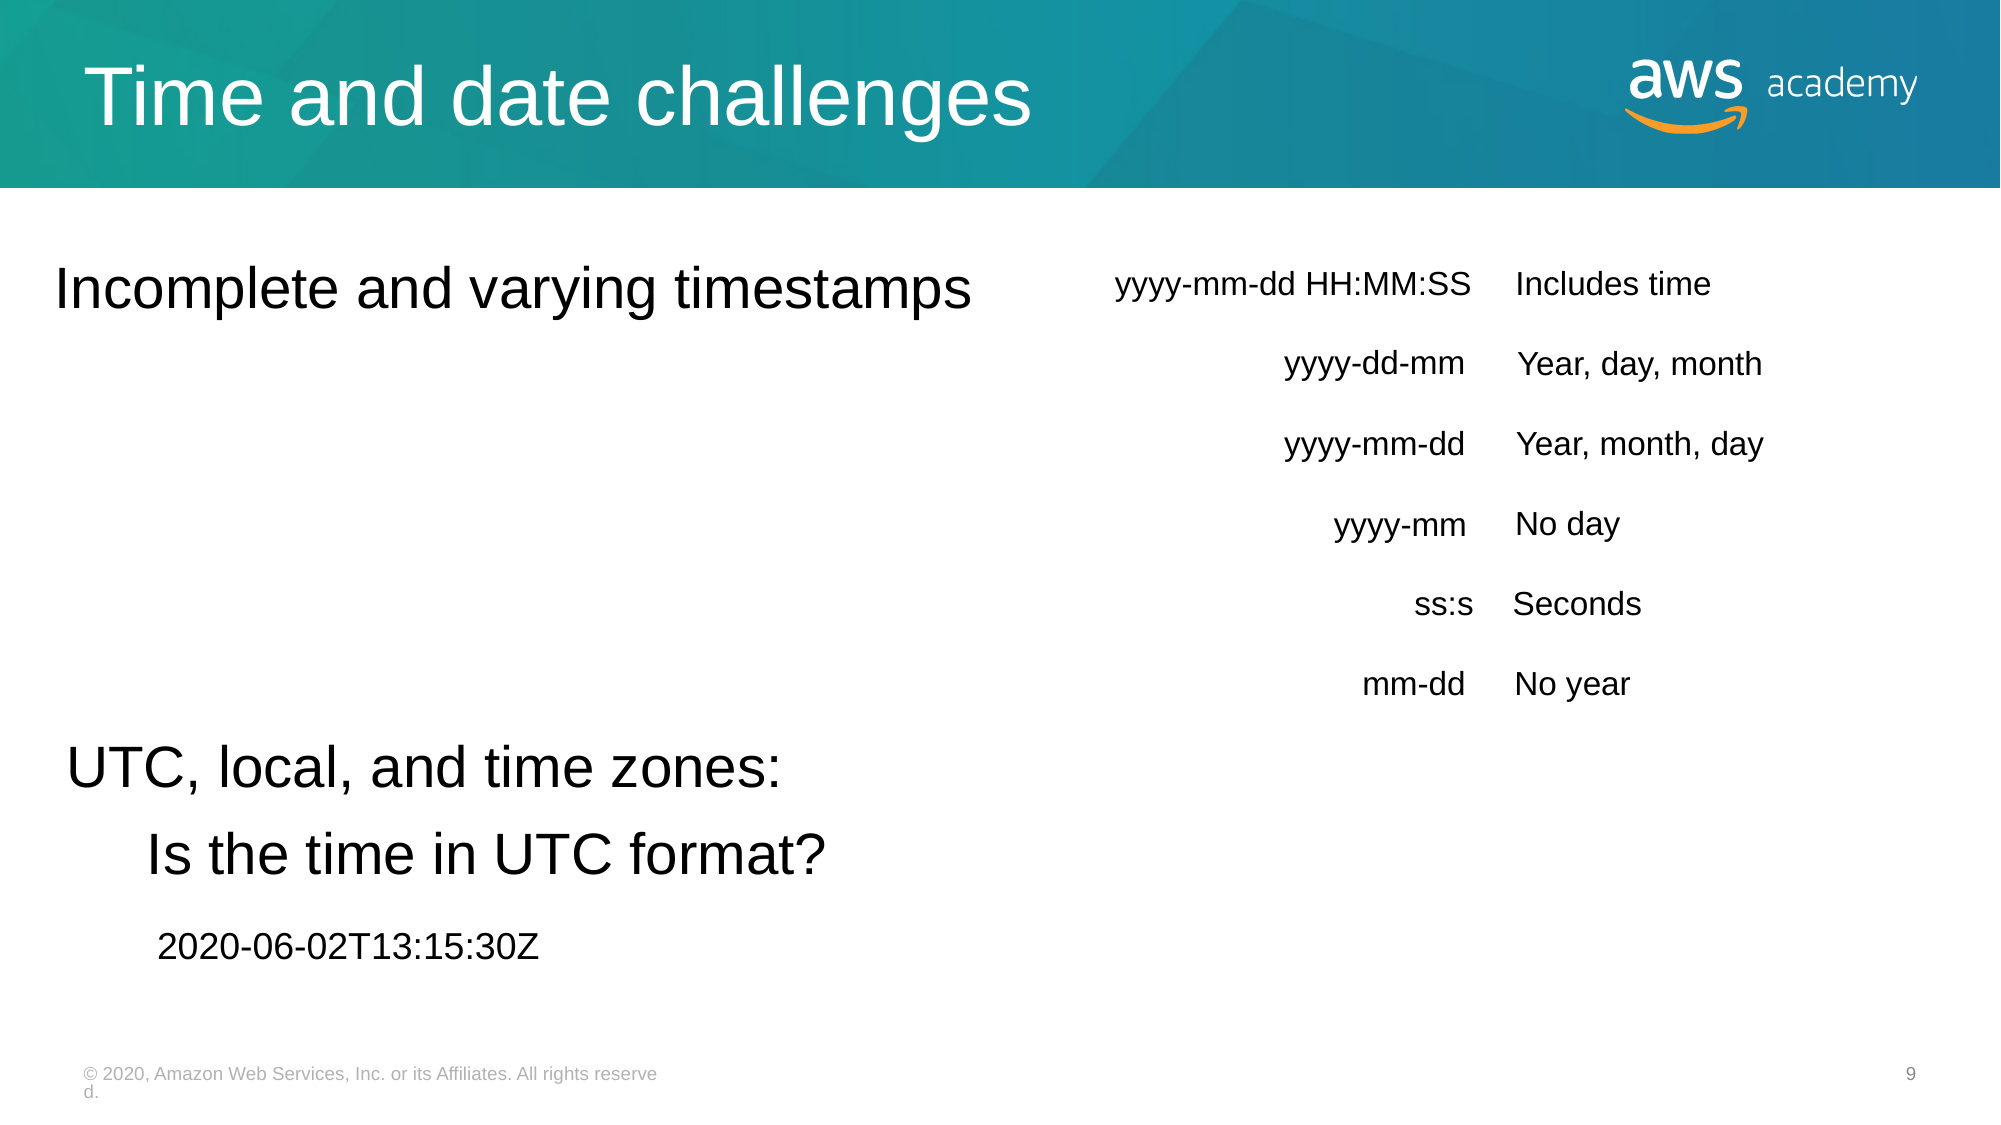

# Time and date challenges
Incomplete and varying timestamps
yyyy-mm-dd HH:MM:SS
Includes time
yyyy-dd-mm
Year, day, month
yyyy-mm-dd
Year, month, day
No day
yyyy-mm
ss:s
Seconds
mm-dd
No year
UTC, local, and time zones:
Is the time in UTC format?
2020-06-02T13:15:30Z
© 2020, Amazon Web Services, Inc. or its Affiliates. All rights reserved.
9